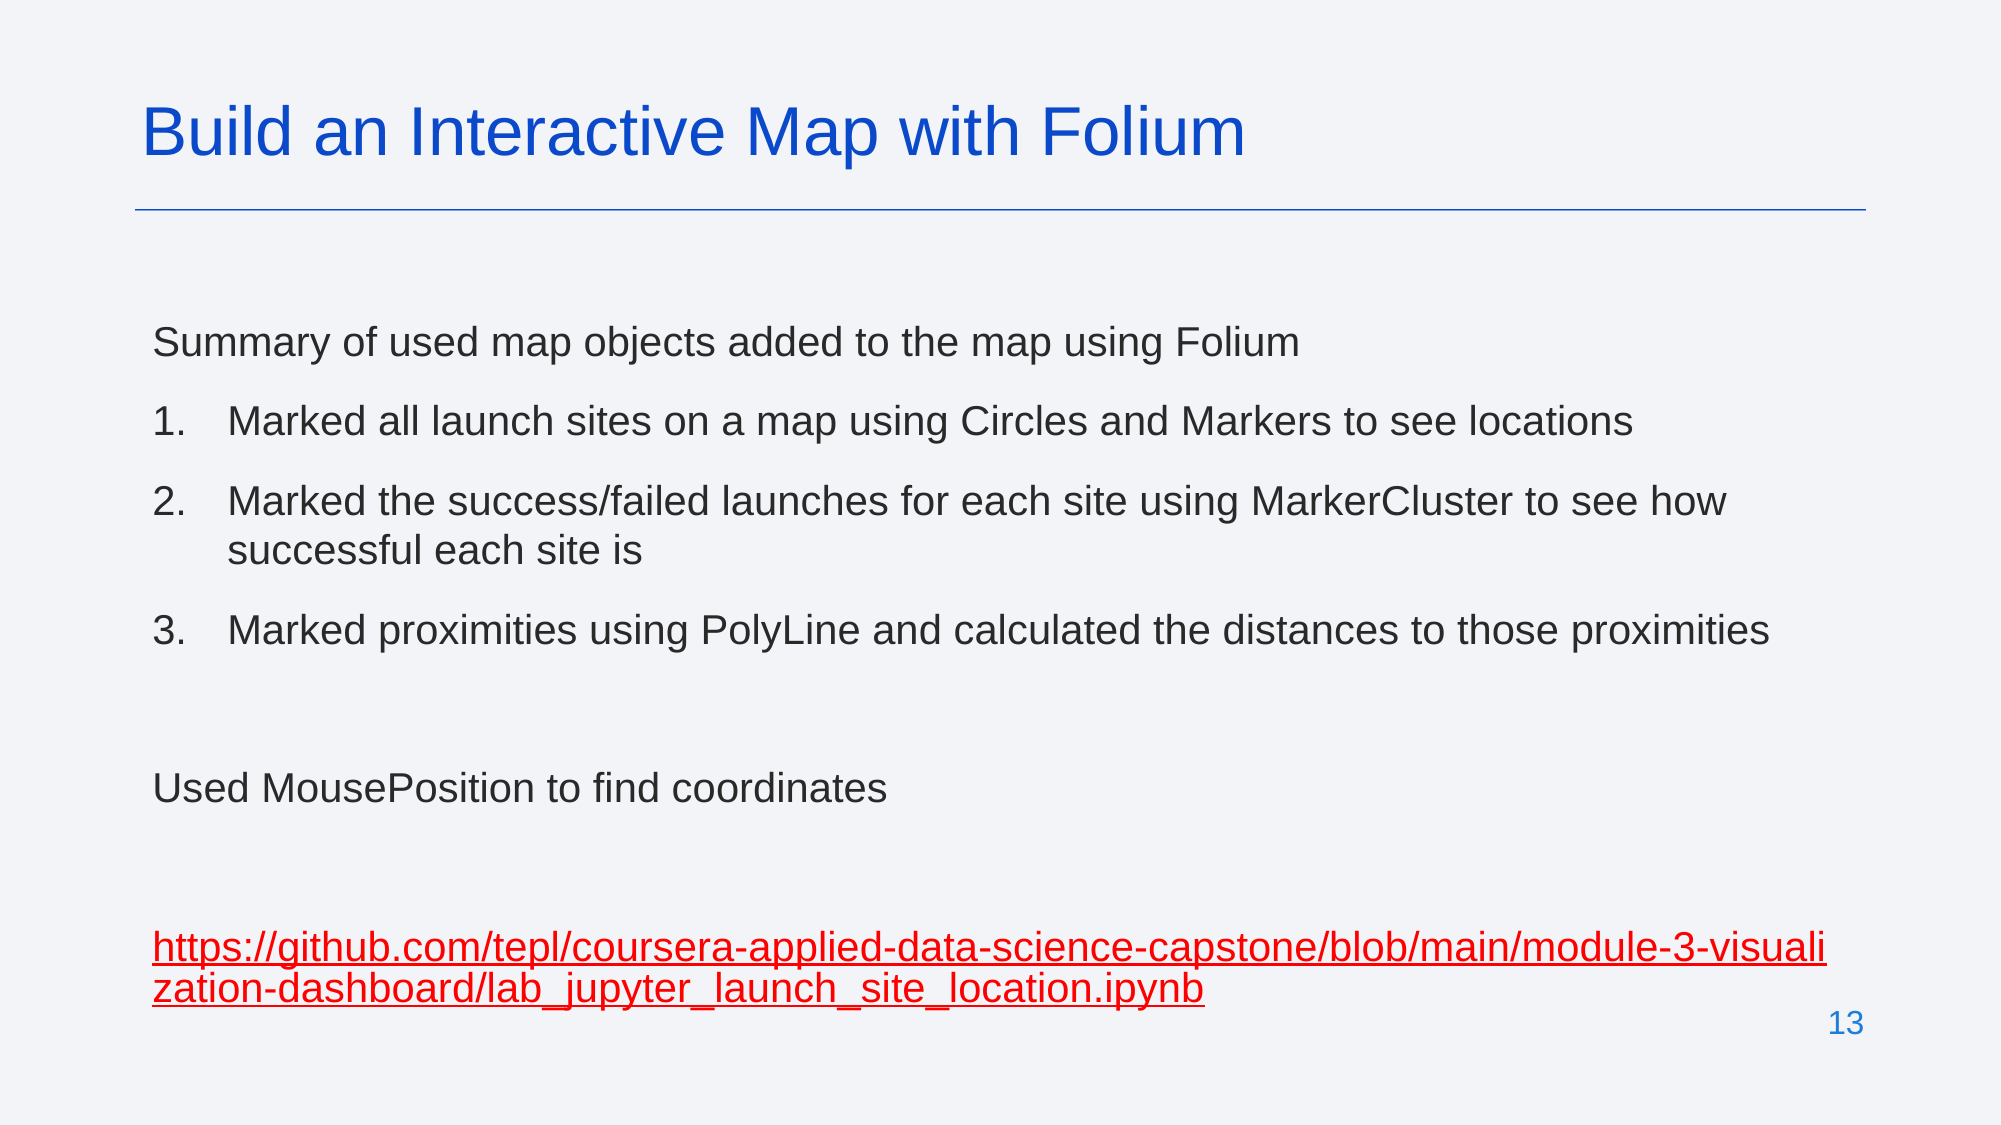

Build an Interactive Map with Folium
Summary of used map objects added to the map using Folium
Marked all launch sites on a map using Circles and Markers to see locations
Marked the success/failed launches for each site using MarkerCluster to see how successful each site is
Marked proximities using PolyLine and calculated the distances to those proximities

Used MousePosition to find coordinates

https://github.com/tepl/coursera-applied-data-science-capstone/blob/main/module-3-visualization-dashboard/lab_jupyter_launch_site_location.ipynb

13